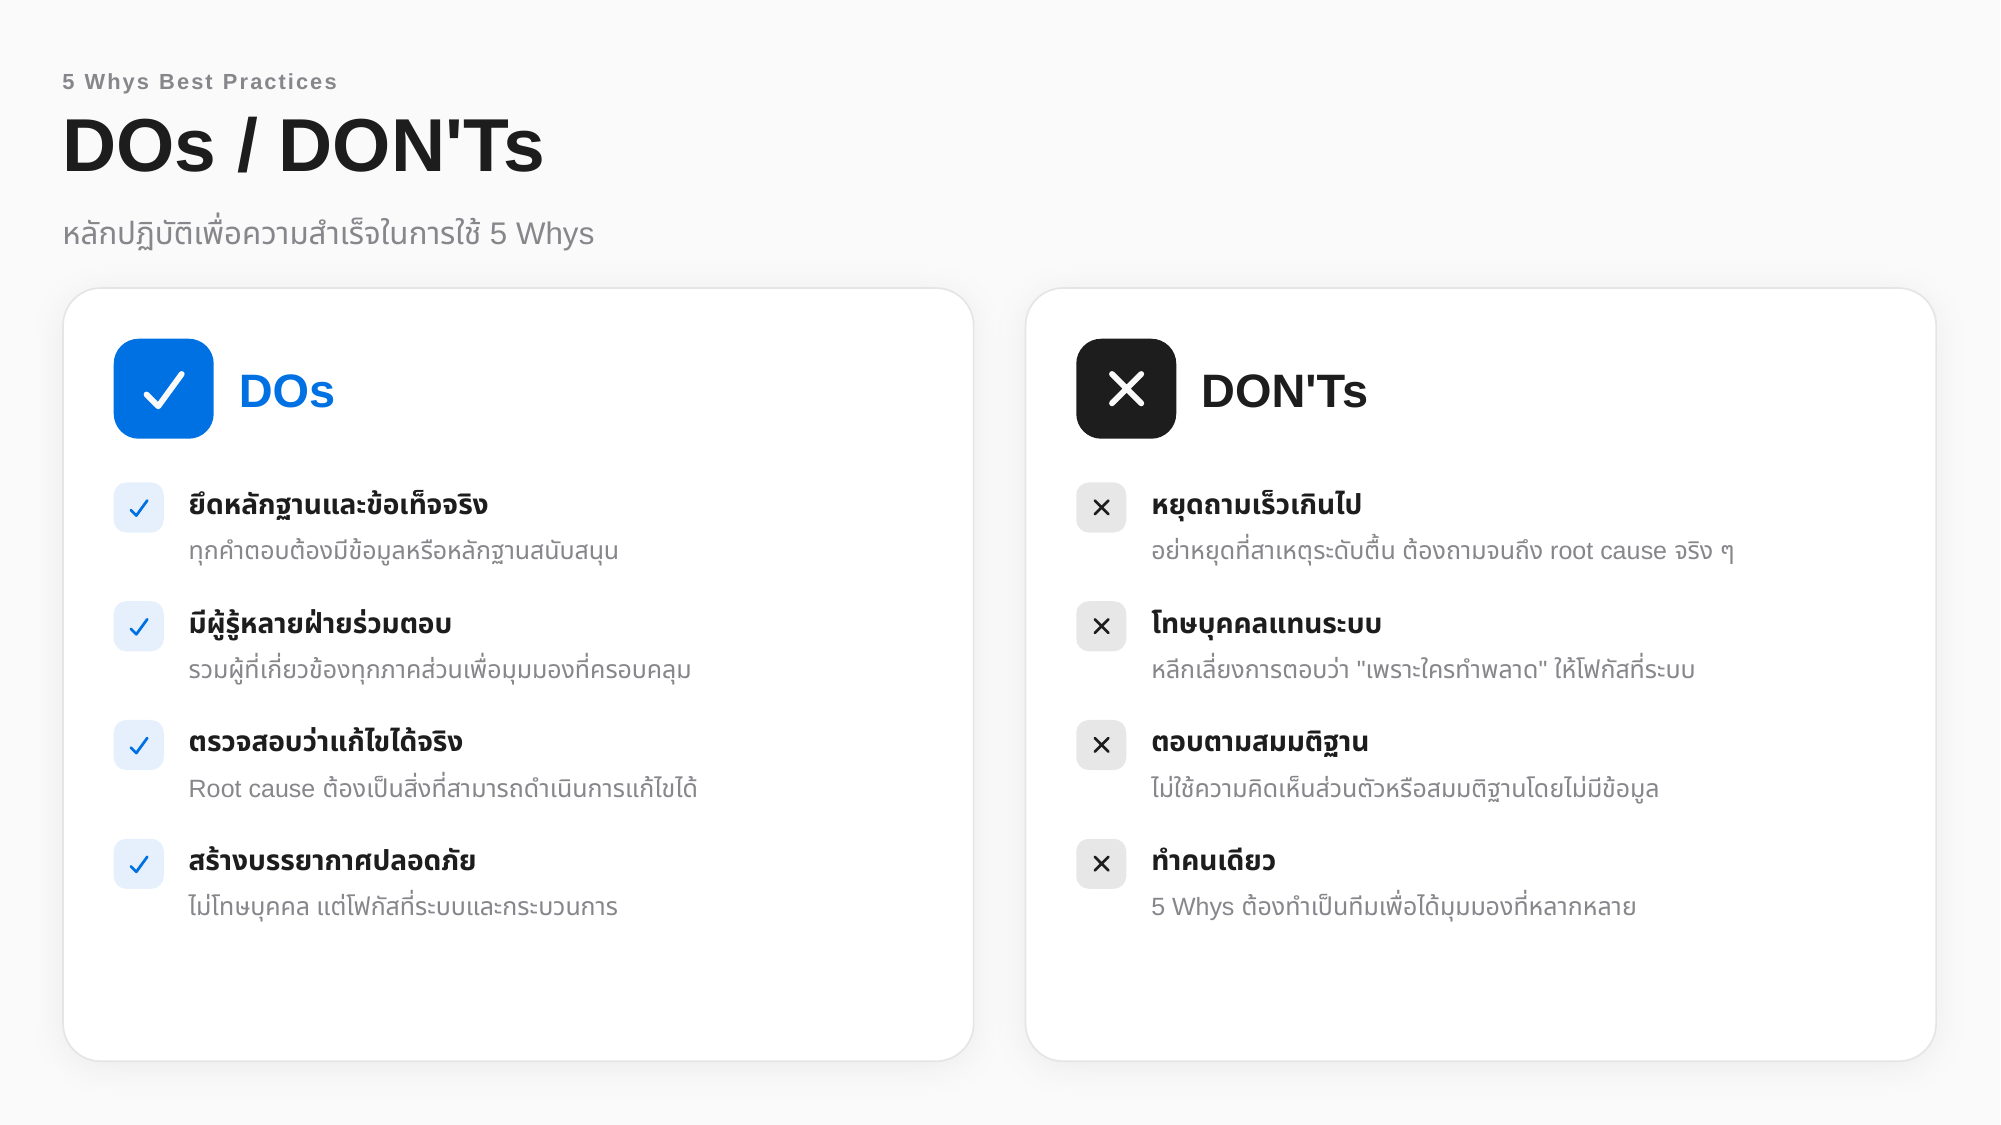

5 Whys Best Practices
DOs / DON'Ts
หลักปฏิบัติเพื่อความสำเร็จในการใช้ 5 Whys

DOs
DON'Ts

ยึดหลักฐานและข้อเท็จจริง
หยุดถามเร็วเกินไป

ทุกคำตอบต้องมีข้อมูลหรือหลักฐานสนับสนุน
อย่าหยุดที่สาเหตุระดับตื้น ต้องถามจนถึง root cause จริง ๆ
มีผู้รู้หลายฝ่ายร่วมตอบ
โทษบุคคลแทนระบบ

รวมผู้ที่เกี่ยวข้องทุกภาคส่วนเพื่อมุมมองที่ครอบคลุม
หลีกเลี่ยงการตอบว่า "เพราะใครทำพลาด" ให้โฟกัสที่ระบบ
ตรวจสอบว่าแก้ไขได้จริง
ตอบตามสมมติฐาน

Root cause ต้องเป็นสิ่งที่สามารถดำเนินการแก้ไขได้
ไม่ใช้ความคิดเห็นส่วนตัวหรือสมมติฐานโดยไม่มีข้อมูล
สร้างบรรยากาศปลอดภัย
ทำคนเดียว

ไม่โทษบุคคล แต่โฟกัสที่ระบบและกระบวนการ
5 Whys ต้องทำเป็นทีมเพื่อได้มุมมองที่หลากหลาย